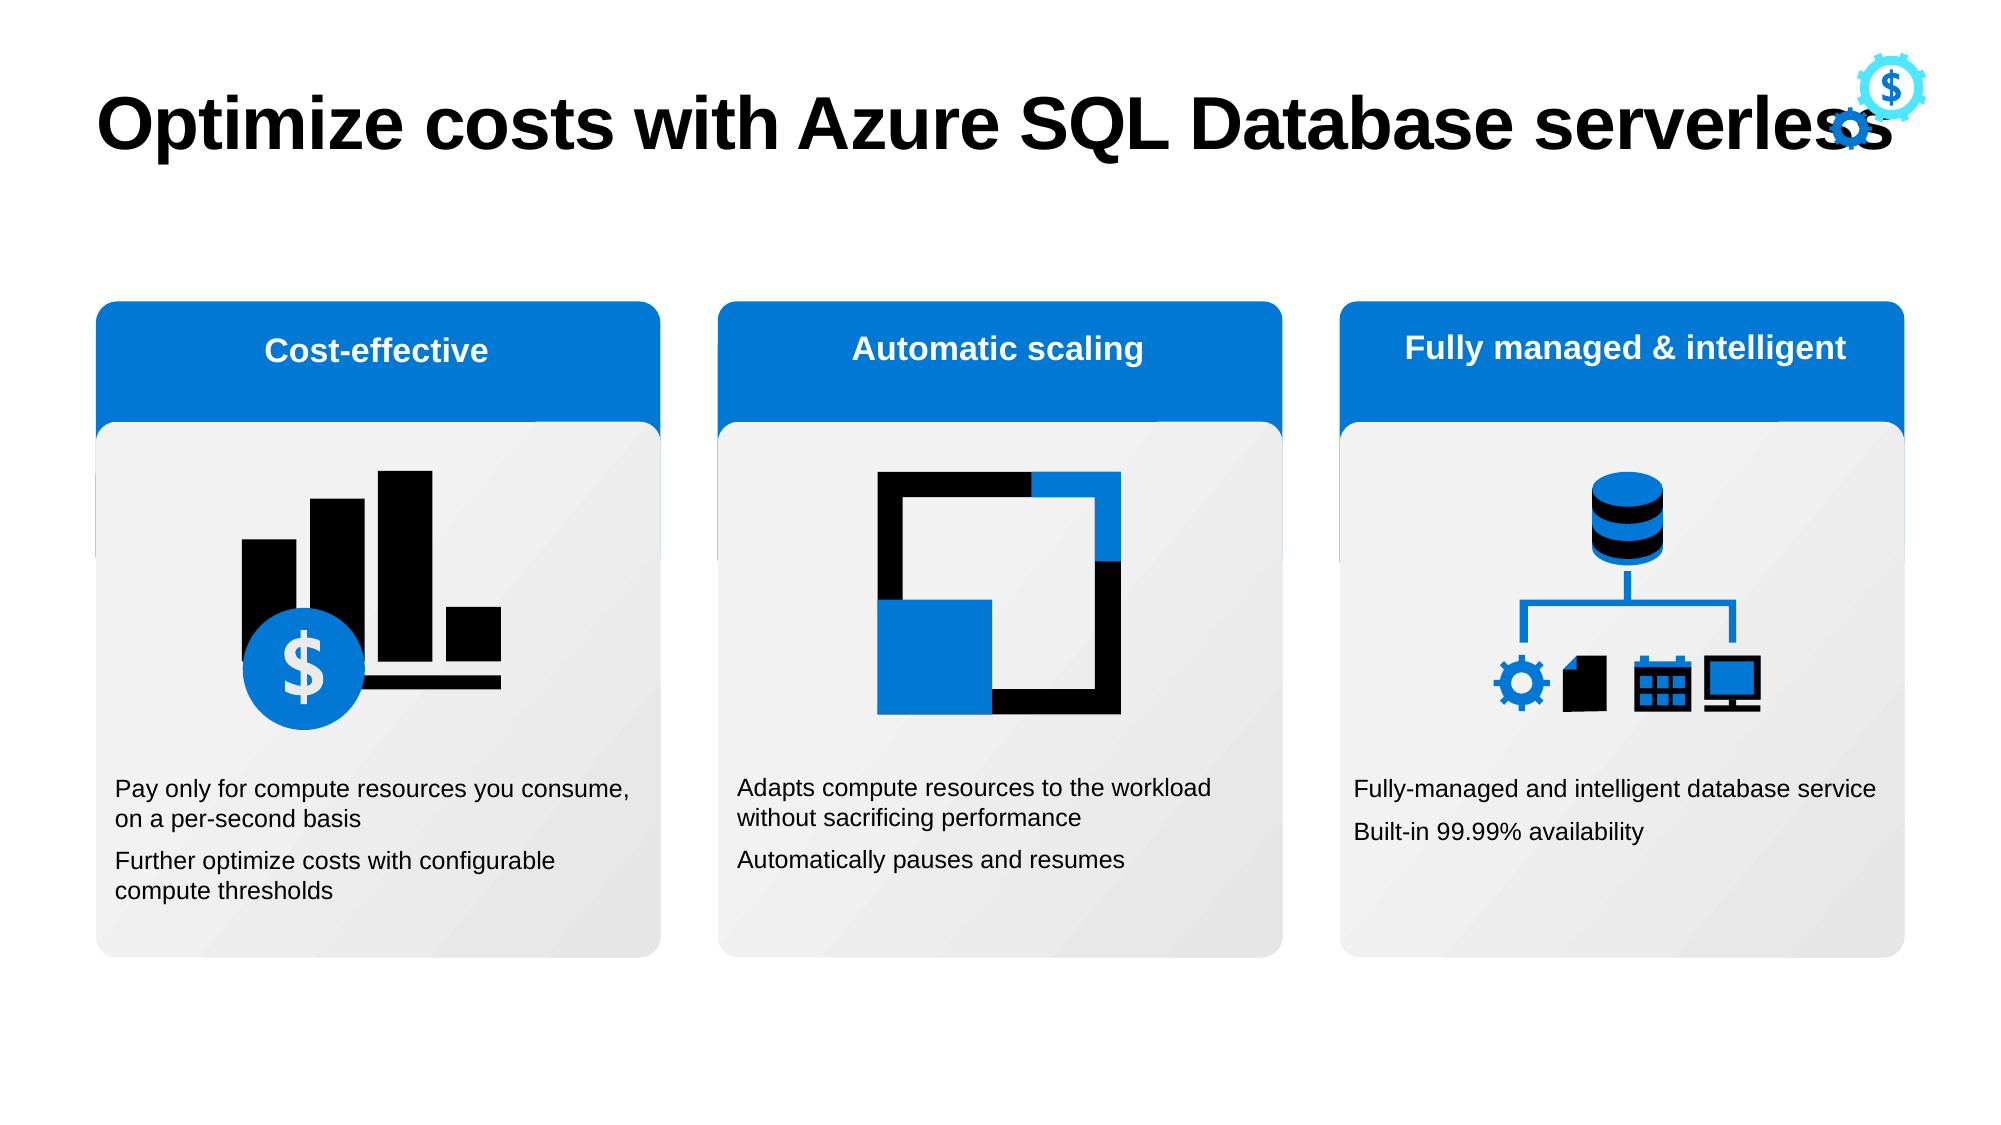

# Optimize costs with Azure SQL Database serverless

Fully managed & intelligent
Automatic scaling
Cost-effective

Adapts compute resources to the workload without sacrificing performance
Automatically pauses and resumes
Pay only for compute resources you consume, on a per-second basis
Further optimize costs with configurable compute thresholds
Fully-managed and intelligent database service
Built-in 99.99% availability